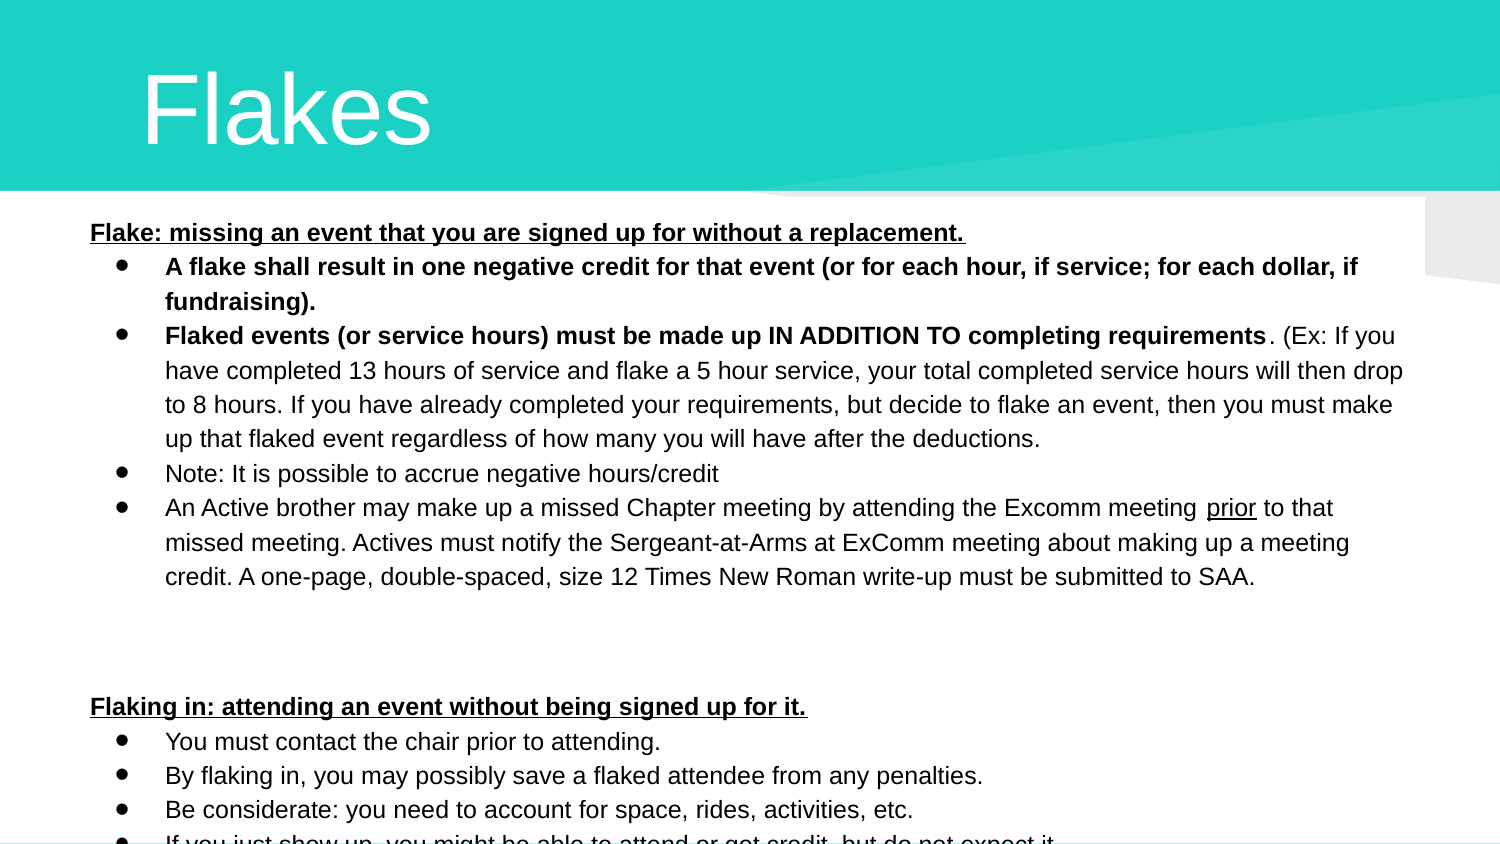

# Flakes
Flake: missing an event that you are signed up for without a replacement.
A flake shall result in one negative credit for that event (or for each hour, if service; for each dollar, if fundraising).
Flaked events (or service hours) must be made up IN ADDITION TO completing requirements. (Ex: If you have completed 13 hours of service and flake a 5 hour service, your total completed service hours will then drop to 8 hours. If you have already completed your requirements, but decide to flake an event, then you must make up that flaked event regardless of how many you will have after the deductions.
Note: It is possible to accrue negative hours/credit
An Active brother may make up a missed Chapter meeting by attending the Excomm meeting prior to that missed meeting. Actives must notify the Sergeant-at-Arms at ExComm meeting about making up a meeting credit. A one-page, double-spaced, size 12 Times New Roman write-up must be submitted to SAA.

Flaking in: attending an event without being signed up for it.
You must contact the chair prior to attending.
By flaking in, you may possibly save a flaked attendee from any penalties.
Be considerate: you need to account for space, rides, activities, etc.
If you just show up, you might be able to attend or get credit, but do not expect it.